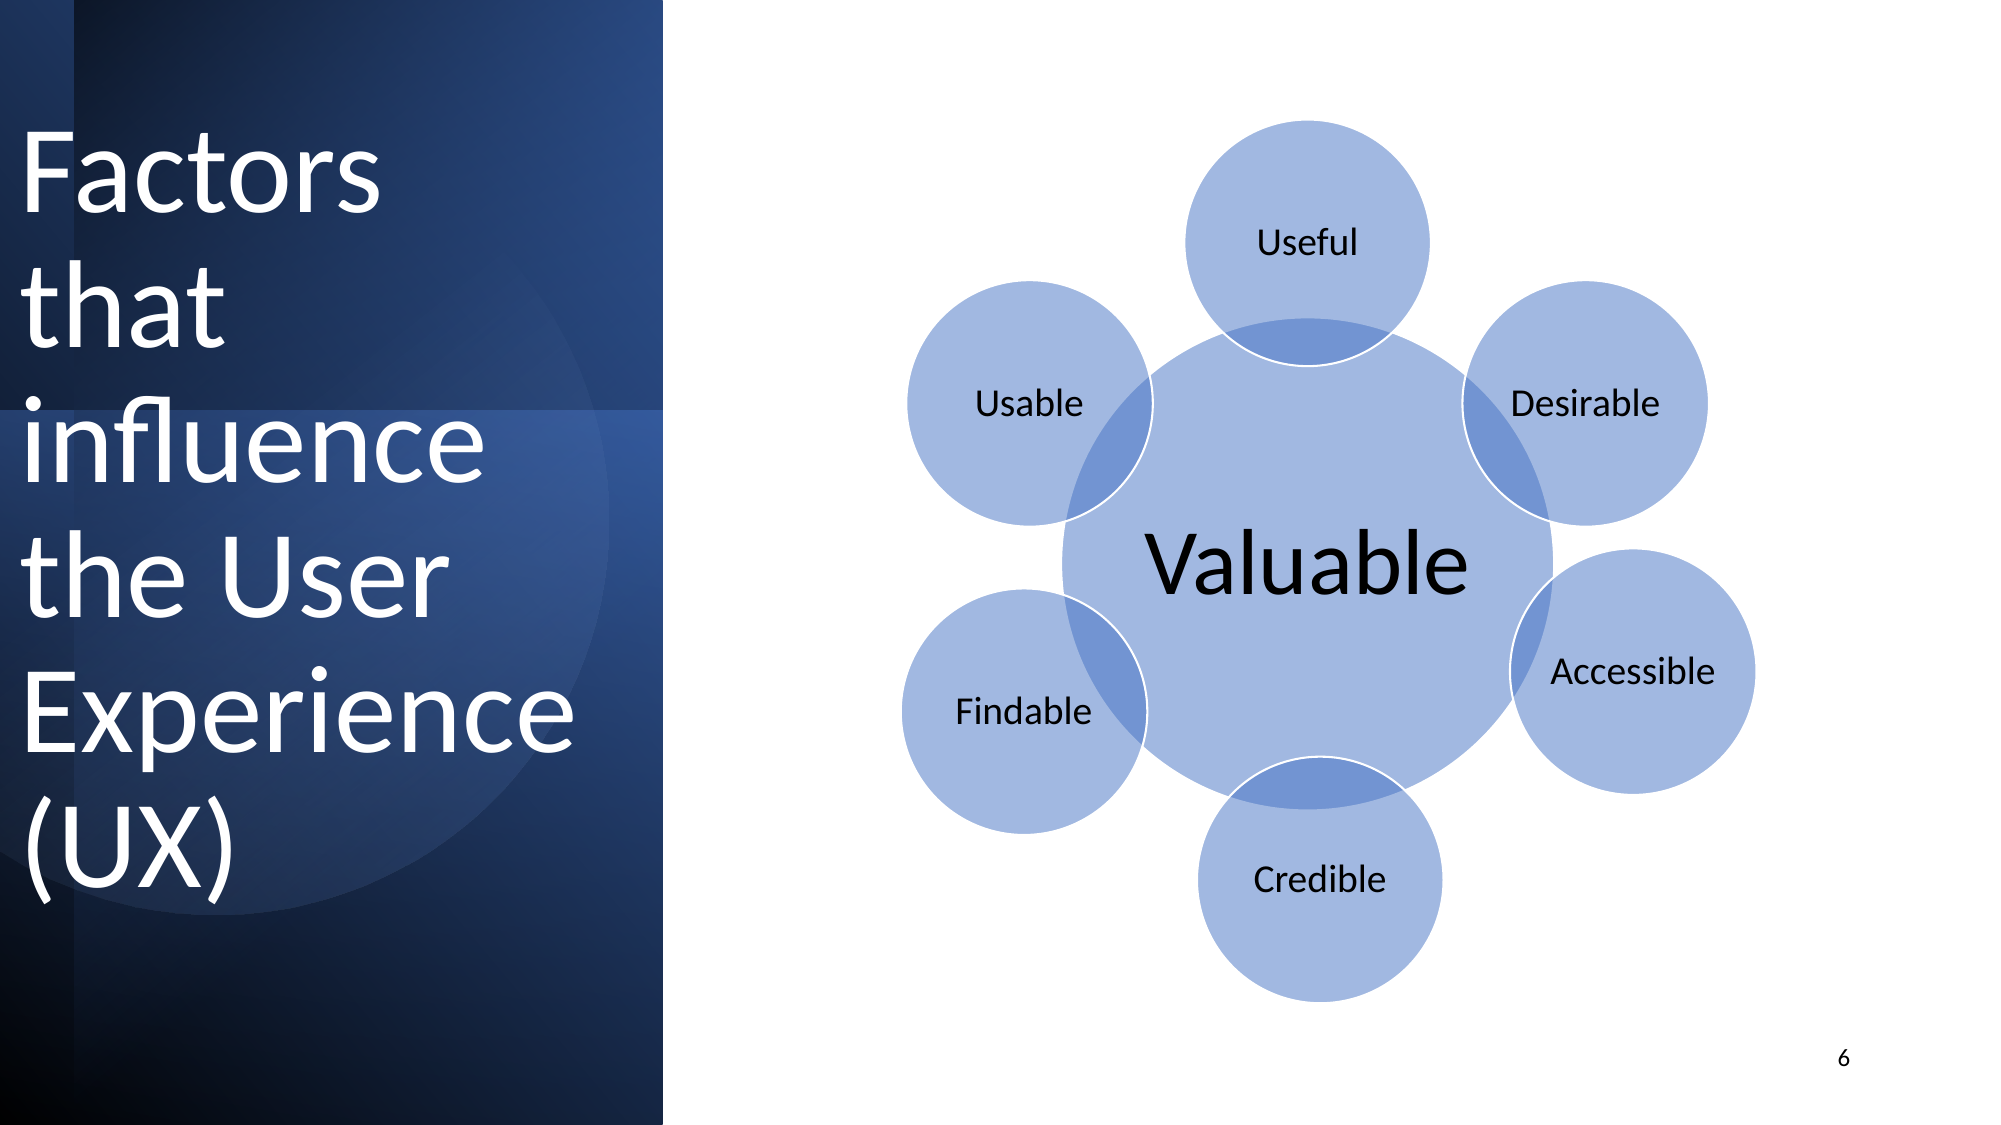

# Factors that influence the User Experience (UX)
Valuable
Useful
Desirable
Accessible
Credible
Findable
Usable

6